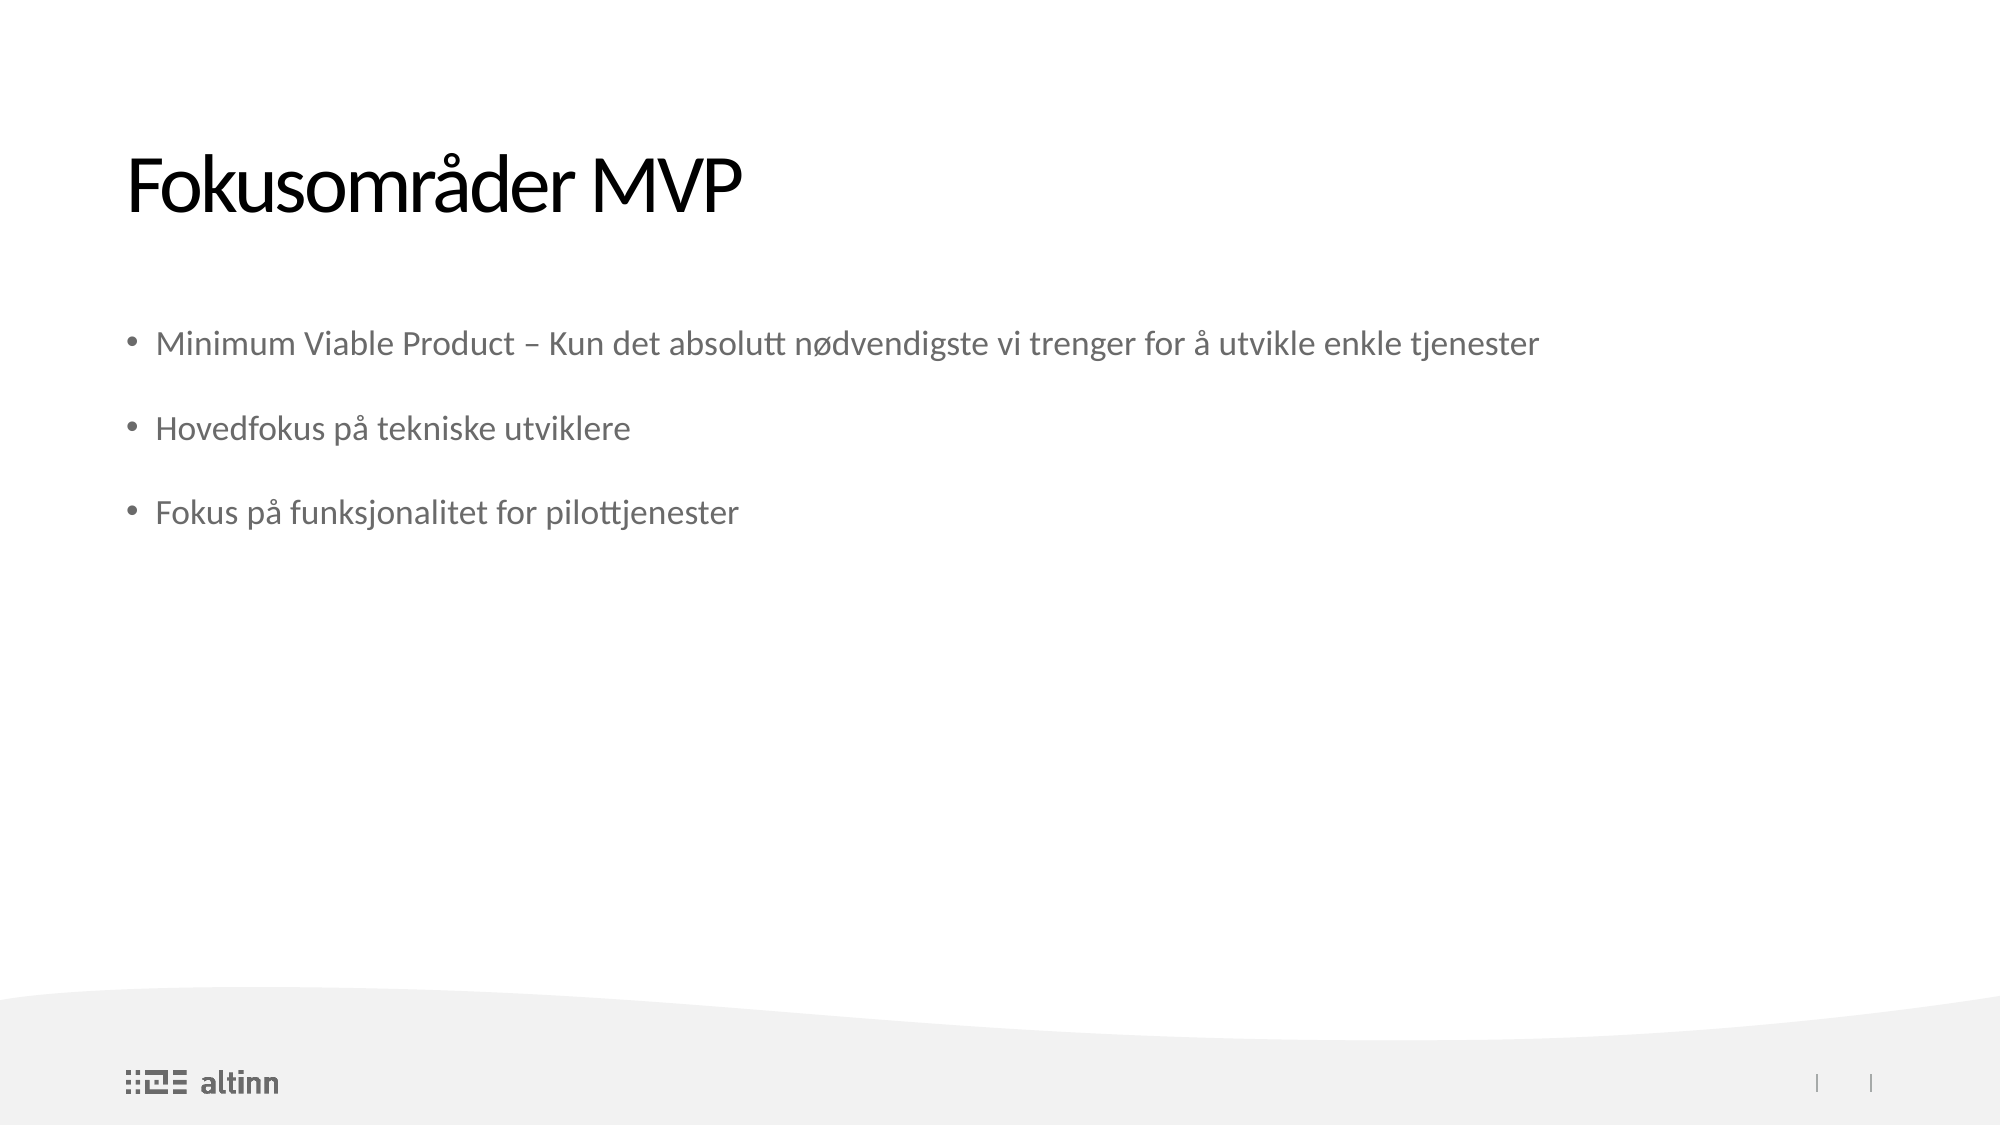

# Fokusområder MVP
Minimum Viable Product – Kun det absolutt nødvendigste vi trenger for å utvikle enkle tjenester
Hovedfokus på tekniske utviklere
Fokus på funksjonalitet for pilottjenester